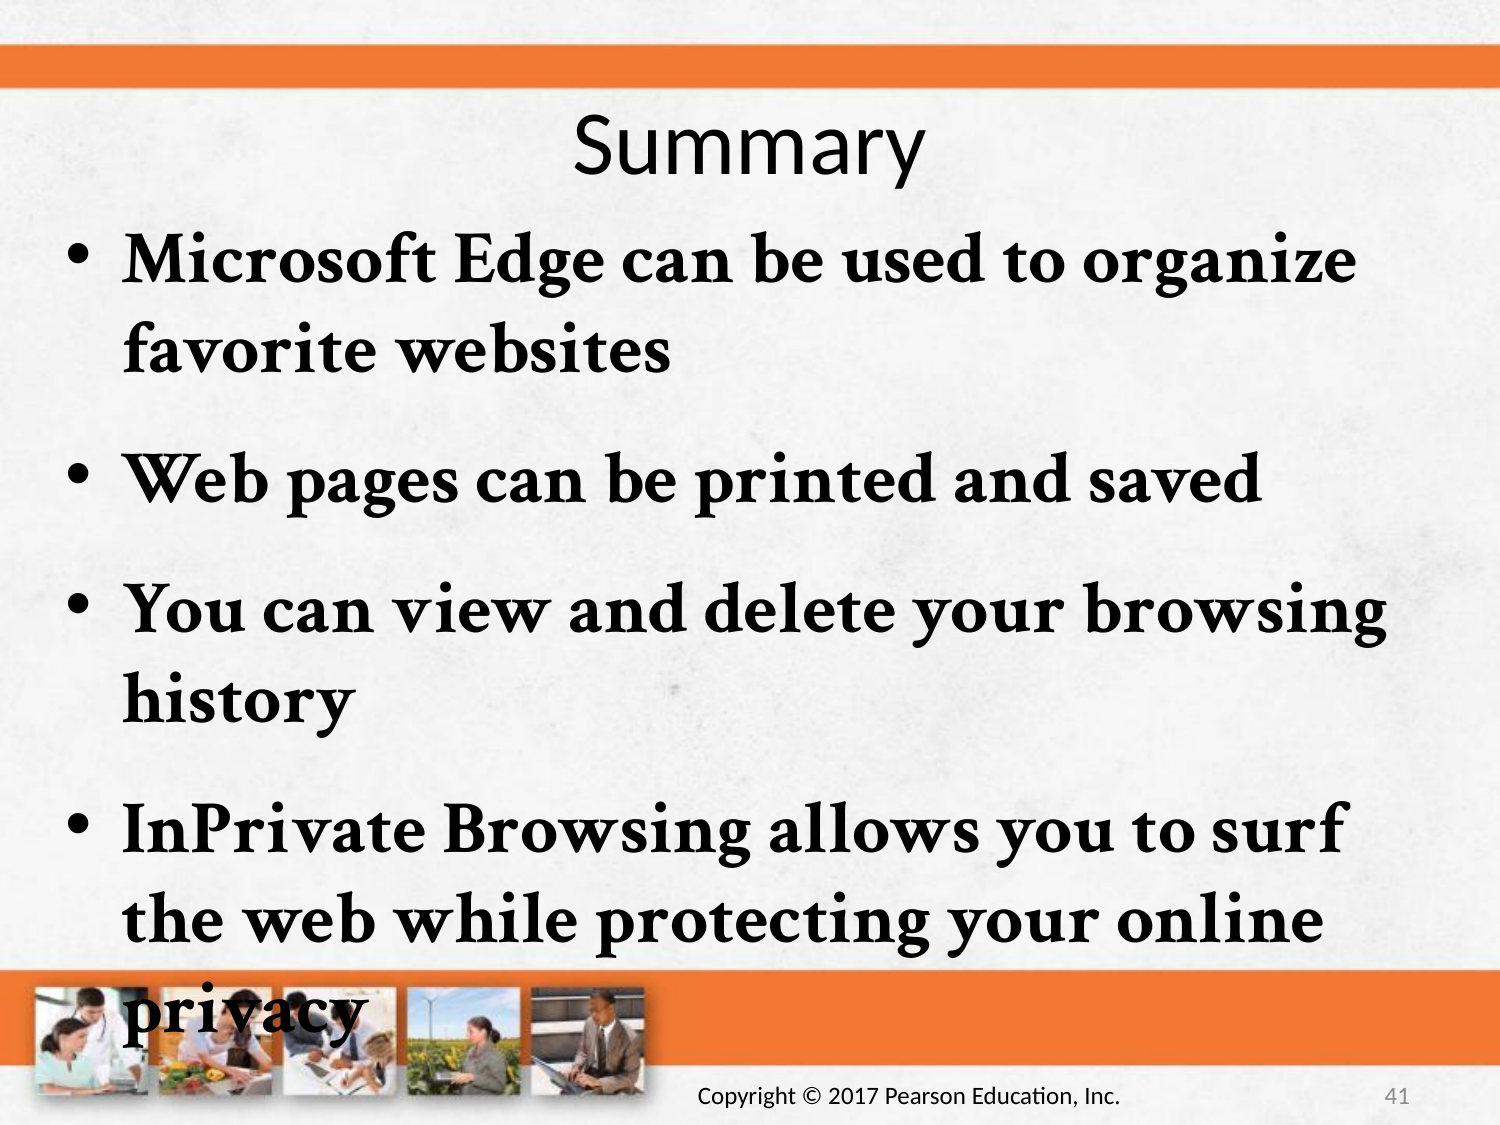

# Summary
Microsoft Edge can be used to organize favorite websites
Web pages can be printed and saved
You can view and delete your browsing history
InPrivate Browsing allows you to surf the web while protecting your online privacy

Copyright © 2017 Pearson Education, Inc.
41